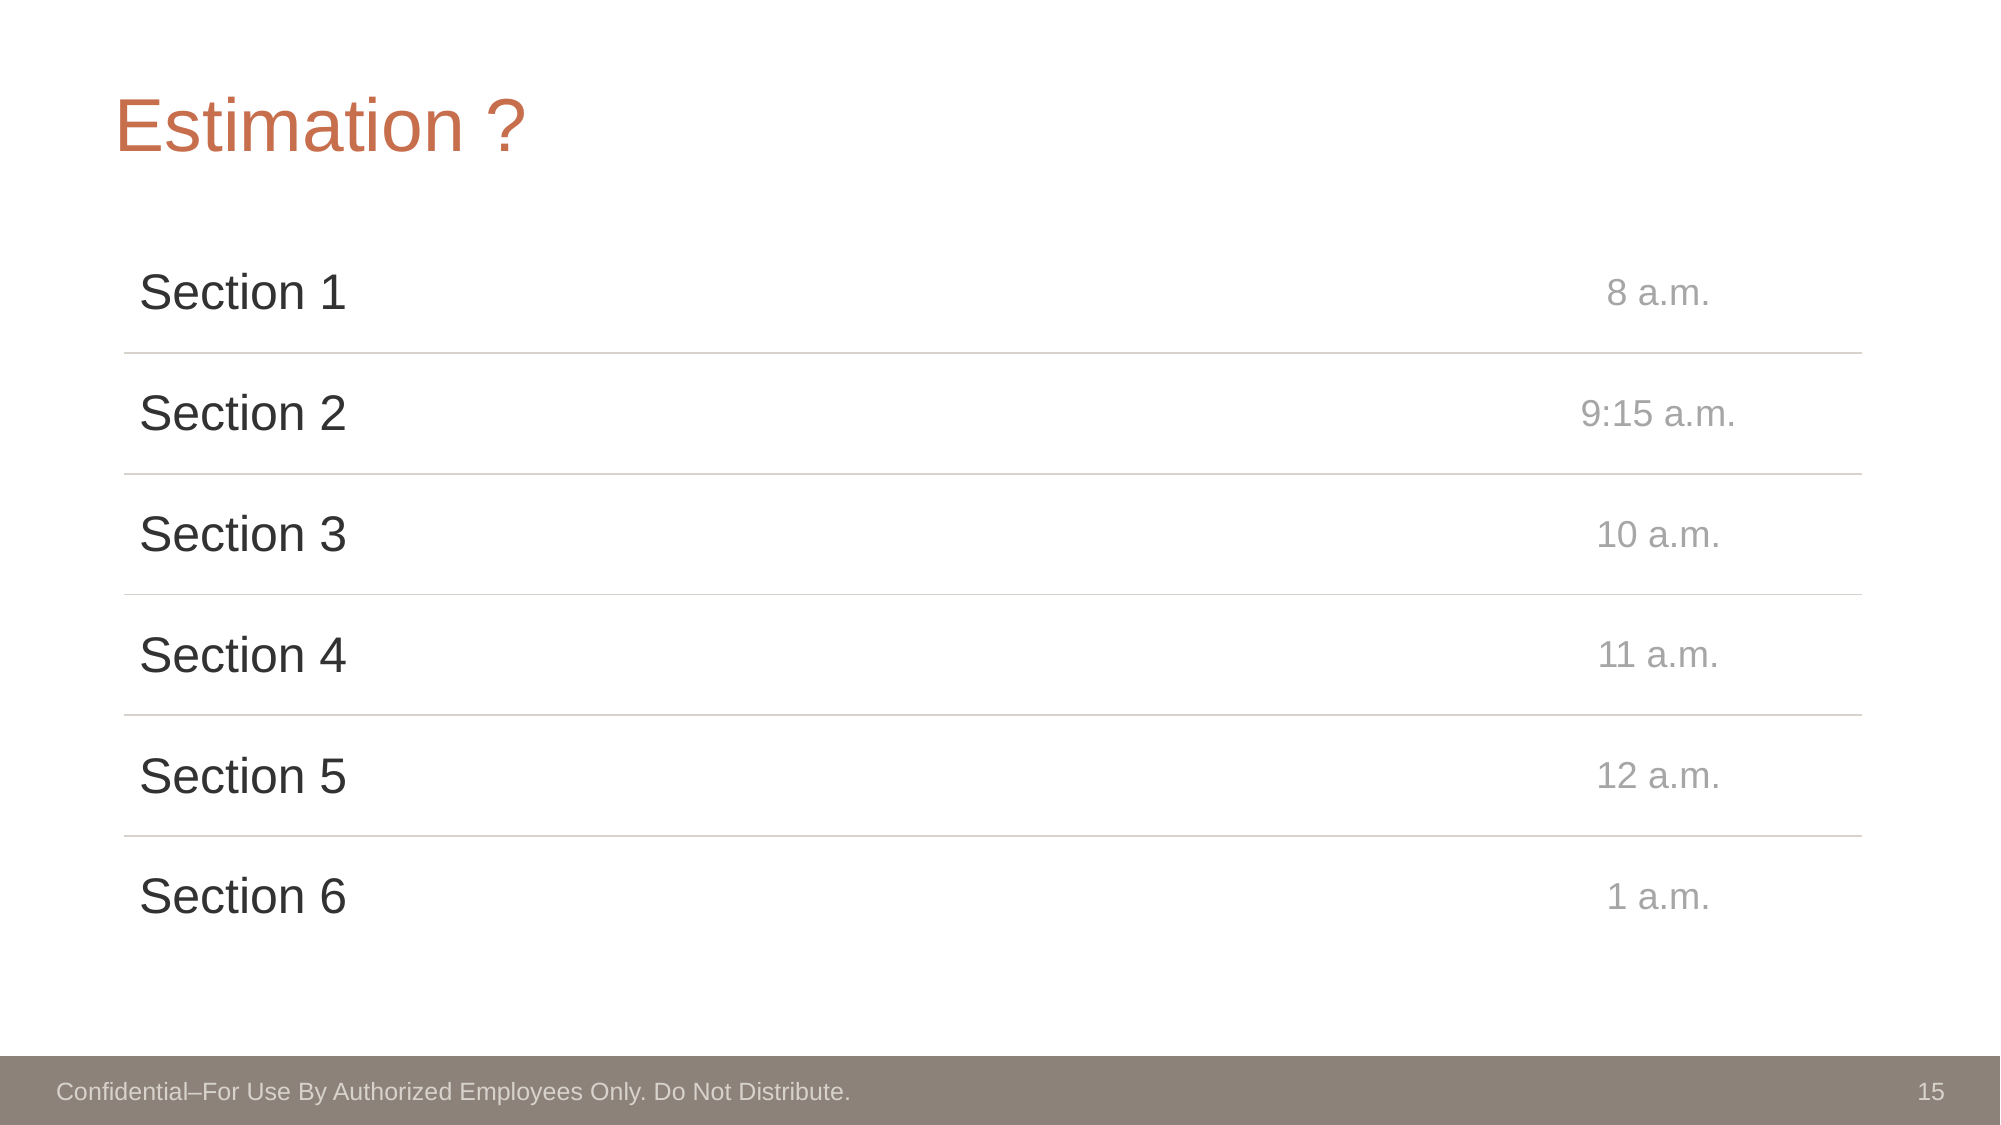

# Estimation ?
Best practices
Limit the number of sections to six, and keep wording brief.
The times in the right column are optional.

To add or subtract rows, use table tools.
| Section 1 | 8 a.m. |
| --- | --- |
| Section 2 | 9:15 a.m. |
| Section 3 | 10 a.m. |
| Section 4 | 11 a.m. |
| Section 5 | 12 a.m. |
| Section 6 | 1 a.m. |